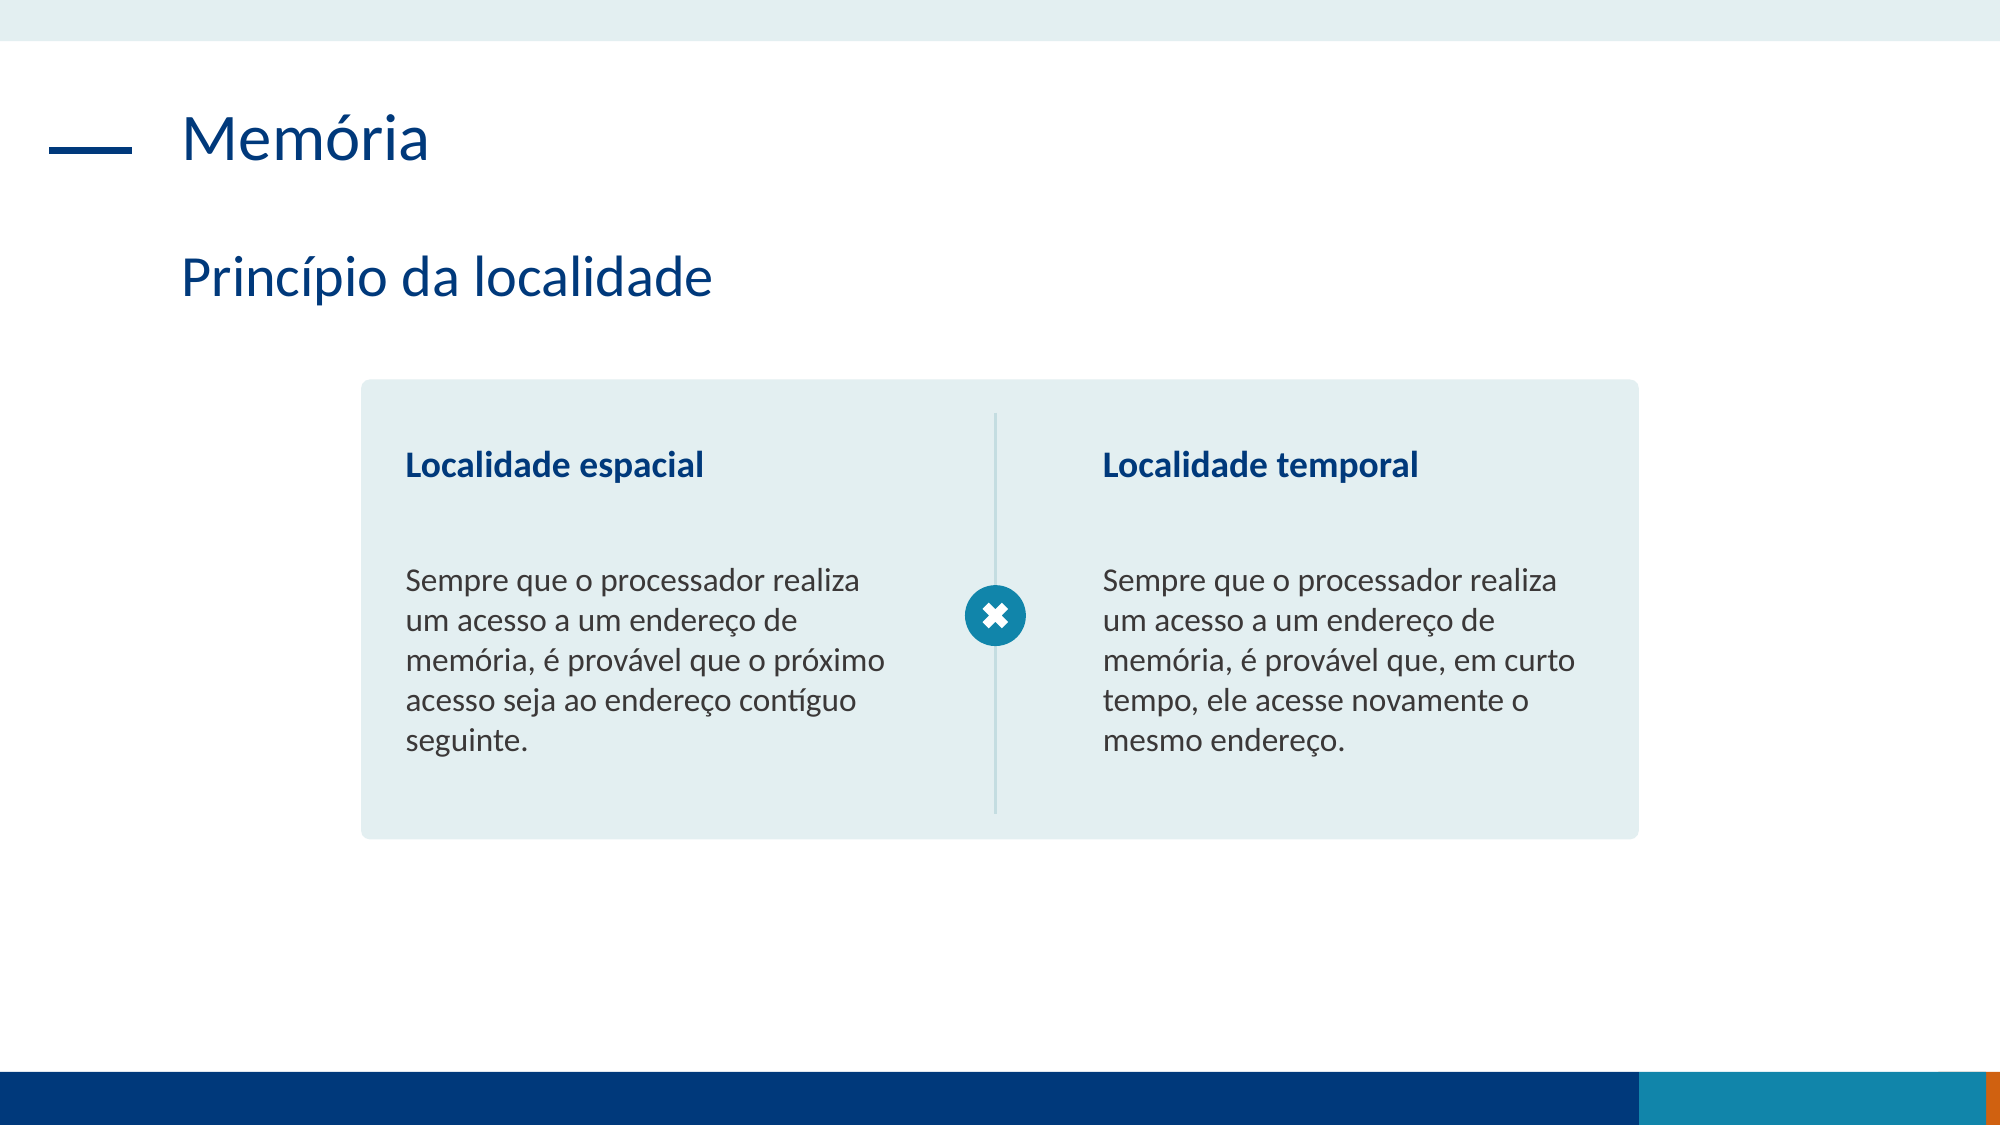

Memória
Princípio da localidade

Localidade espacial
Localidade temporal
Sempre que o processador realiza um acesso a um endereço de memória, é provável que o próximo acesso seja ao endereço contíguo seguinte.
Sempre que o processador realiza um acesso a um endereço de memória, é provável que, em curto tempo, ele acesse novamente o mesmo endereço.